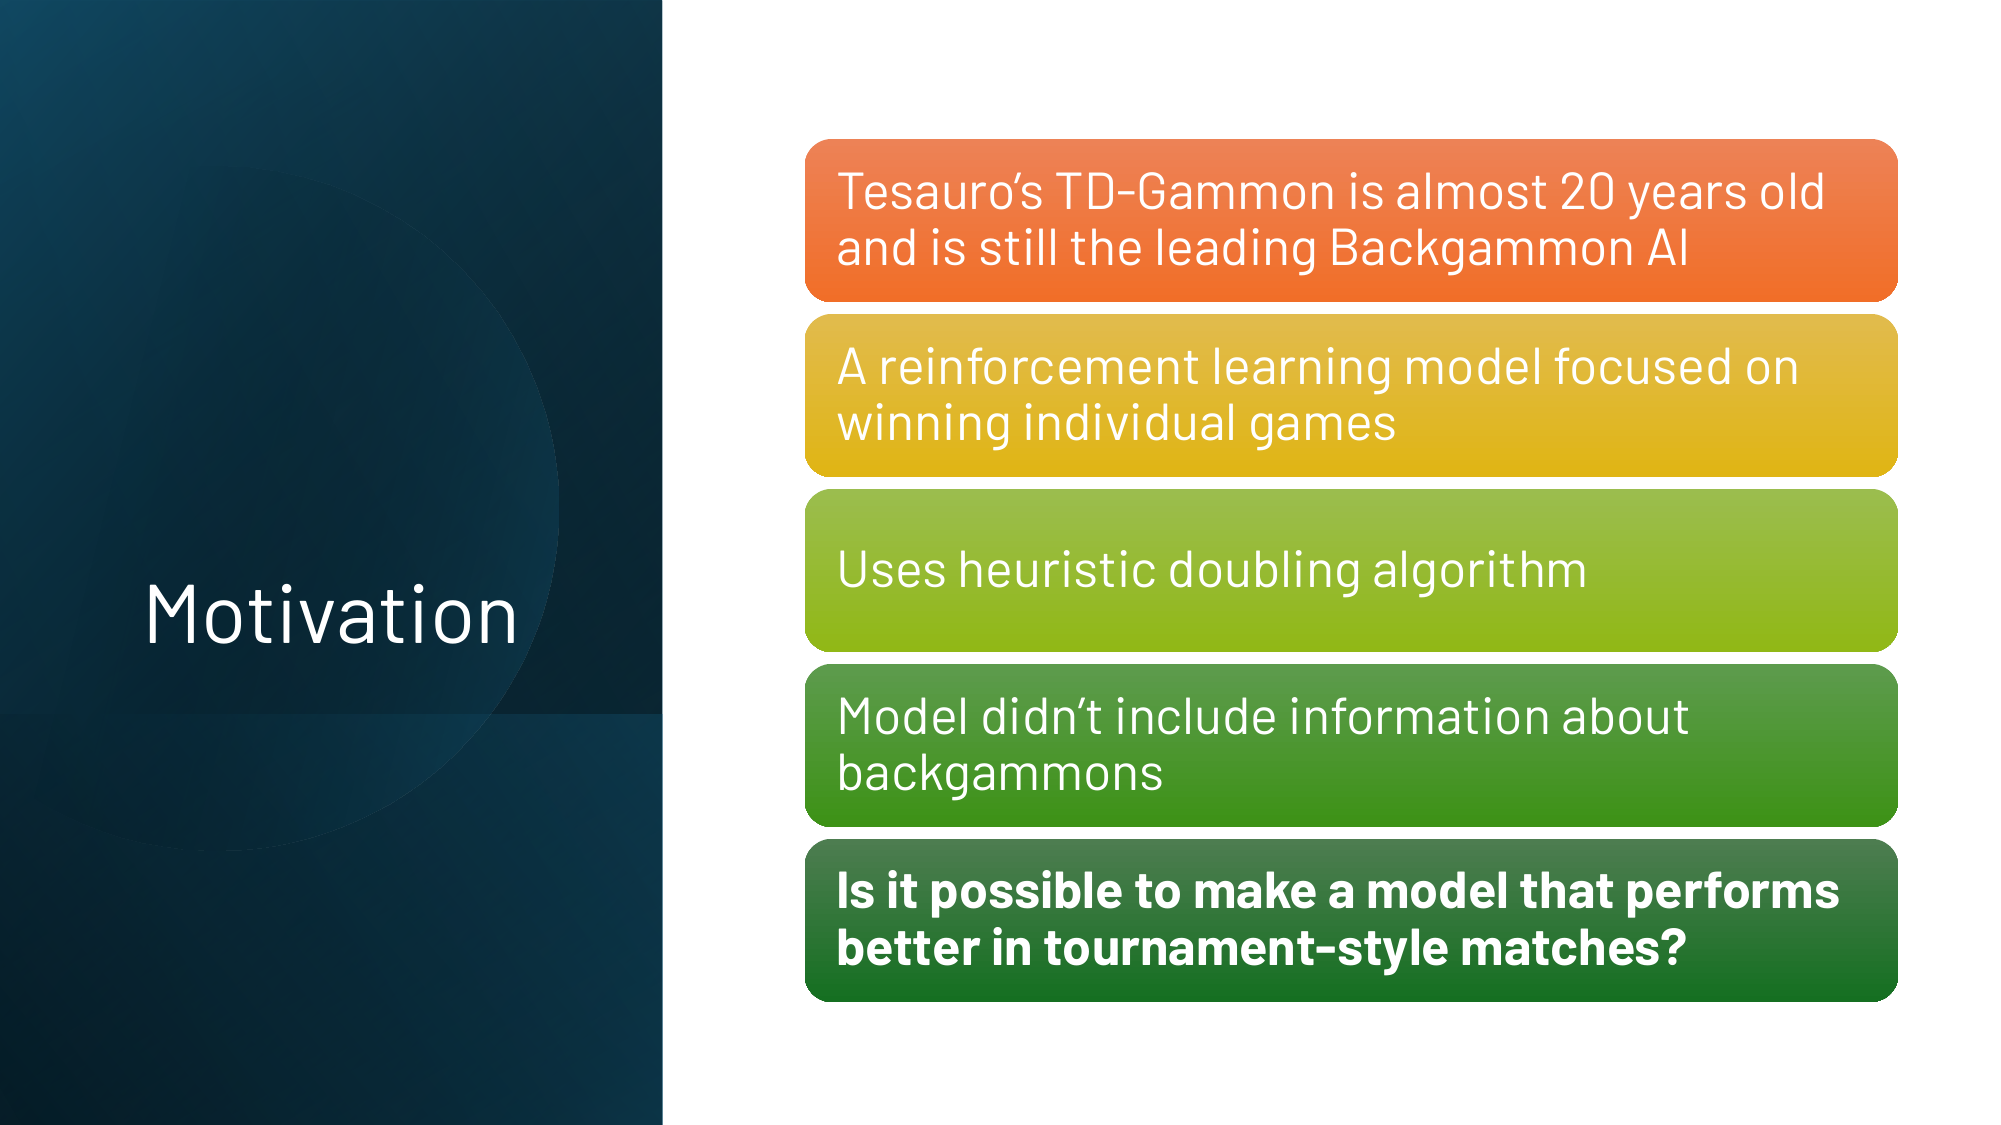

Tesauro’s TD-Gammon is almost 20 years old and is still the leading Backgammon AI
A reinforcement learning model focused on winning individual games
Uses heuristic doubling algorithm
Model didn’t include information about backgammons
Is it possible to make a model that performs better in tournament-style matches?

# Motivation